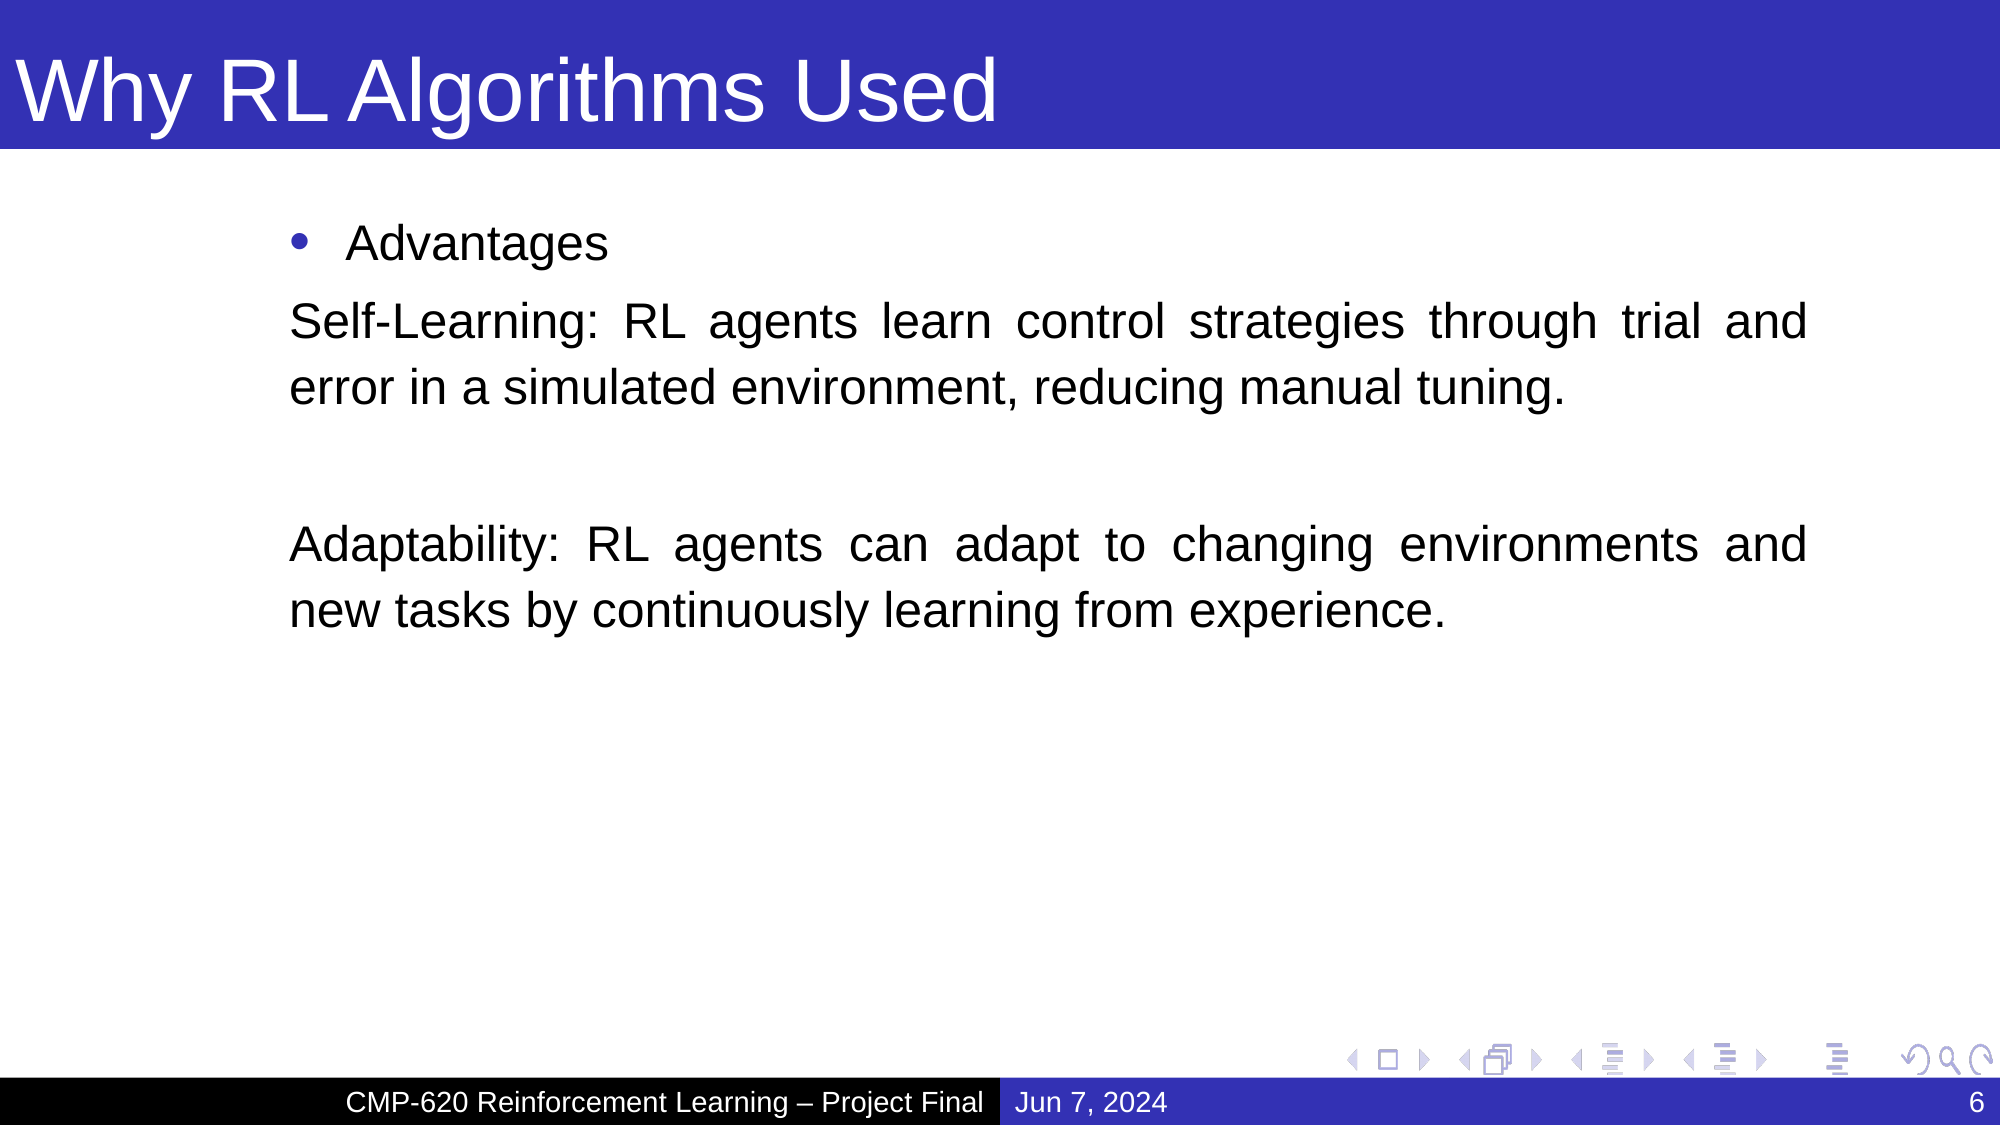

# Why RL Algorithms Used
Advantages
Self-Learning: RL agents learn control strategies through trial and error in a simulated environment, reducing manual tuning.

Adaptability: RL agents can adapt to changing environments and new tasks by continuously learning from experience.

CMP-620 Reinforcement Learning – Project Final
Jun 7, 2024
6